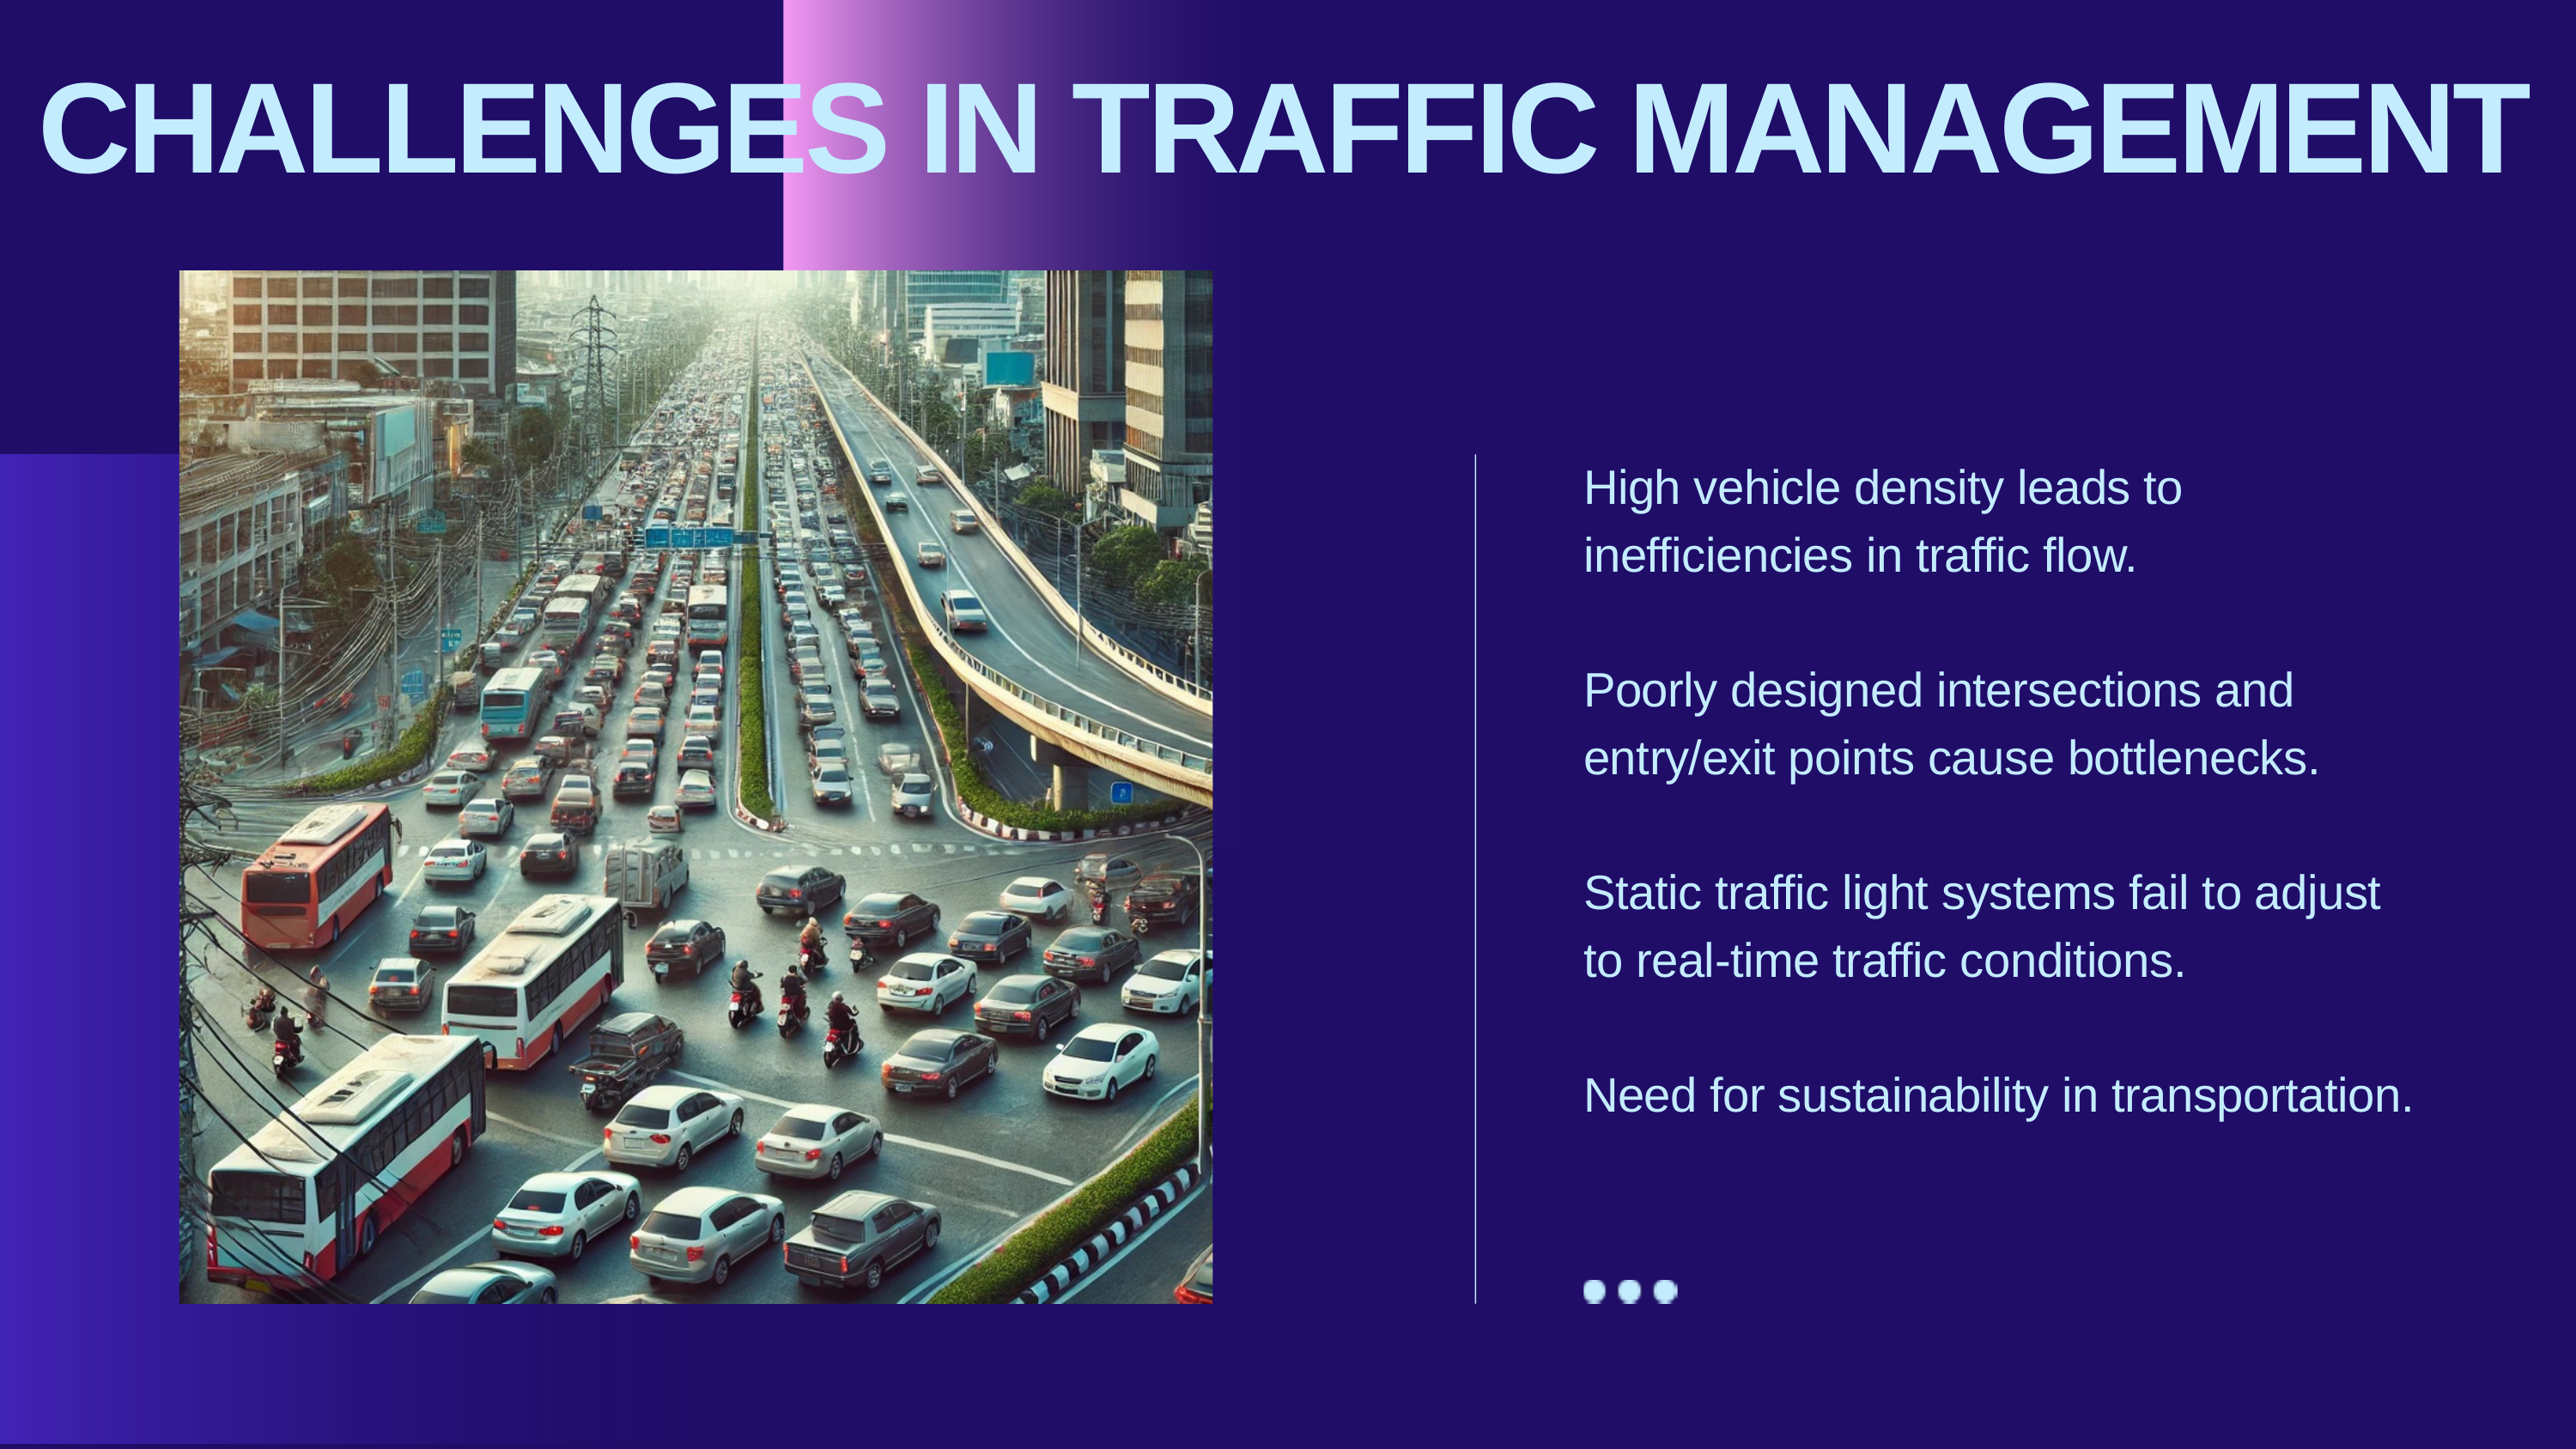

CHALLENGES IN TRAFFIC MANAGEMENT

High vehicle density leads to inefficiencies in traffic flow.

Poorly designed intersections and entry/exit points cause bottlenecks.

Static traffic light systems fail to adjust to real-time traffic conditions.

Need for sustainability in transportation.